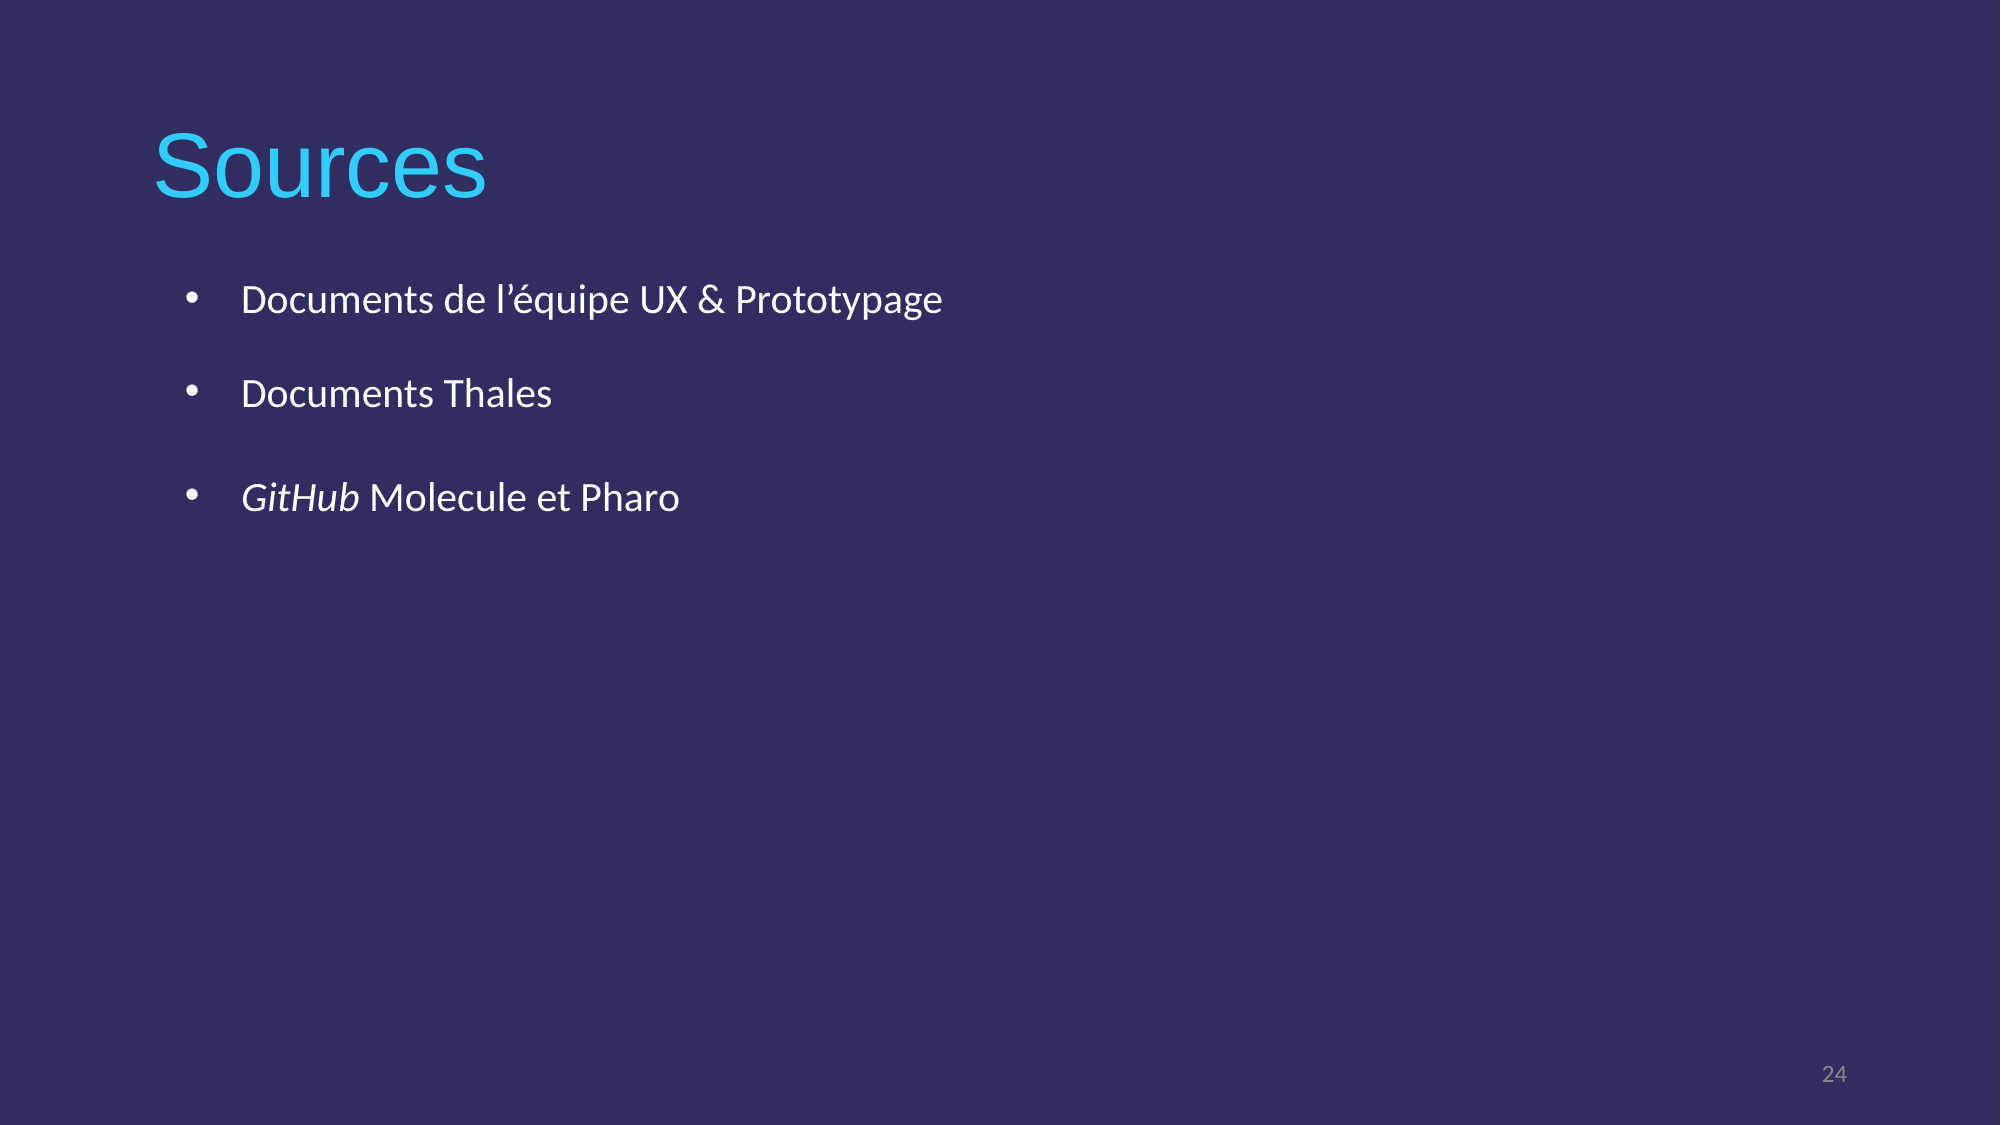

# Sources
Documents de l’équipe UX & Prototypage
GitHub Molecule et Pharo
Documents Thales
24